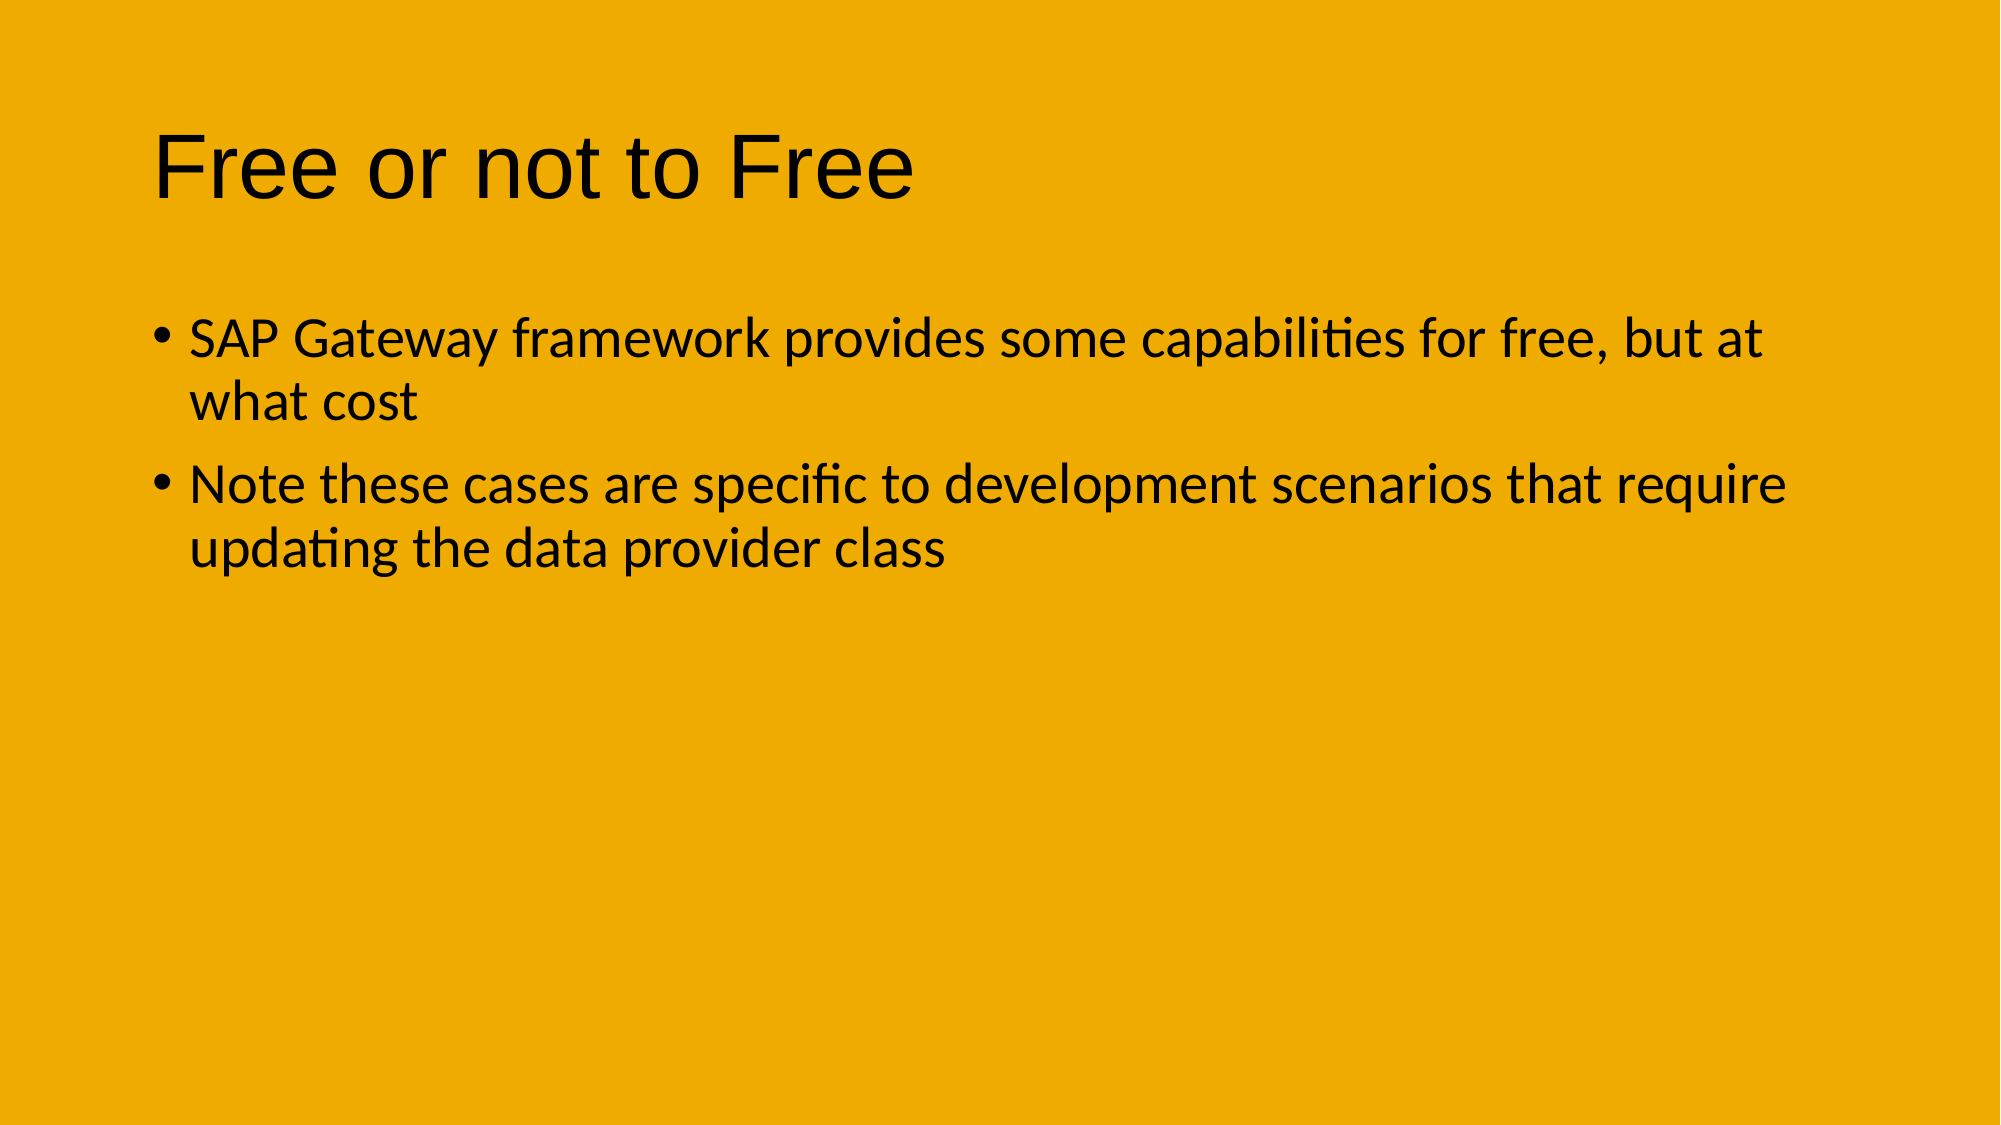

# Free or not to Free
SAP Gateway framework provides some capabilities for free, but at what cost
Note these cases are specific to development scenarios that require updating the data provider class